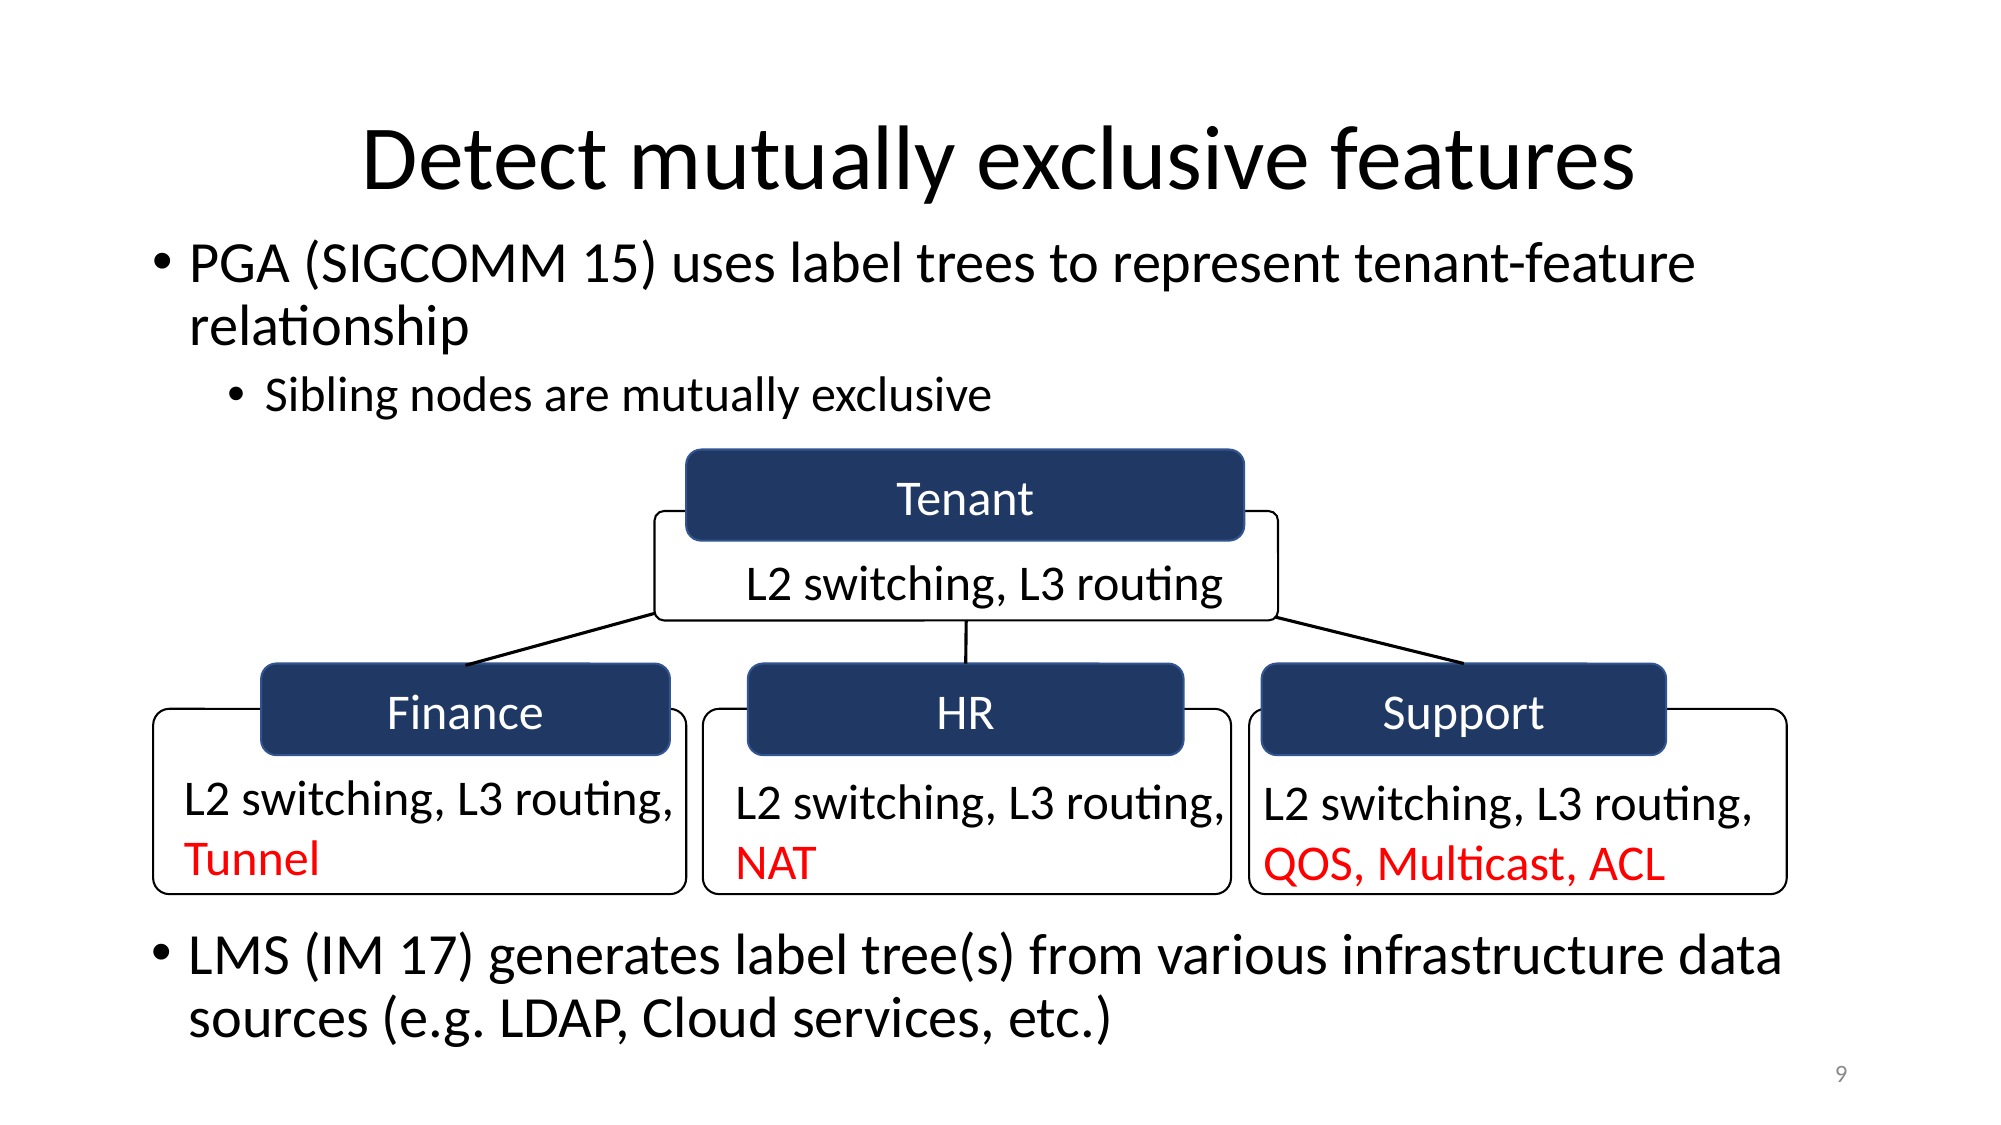

# Detect mutually exclusive features
PGA (SIGCOMM 15) uses label trees to represent tenant-feature relationship
Sibling nodes are mutually exclusive
Tenant

L2 switching, L3 routing
Finance
HR
Support

L2 switching, L3 routing,
Tunnel
L2 switching, L3 routing, NAT
L2 switching, L3 routing, QOS, Multicast, ACL
LMS (IM 17) generates label tree(s) from various infrastructure data sources (e.g. LDAP, Cloud services, etc.)
9